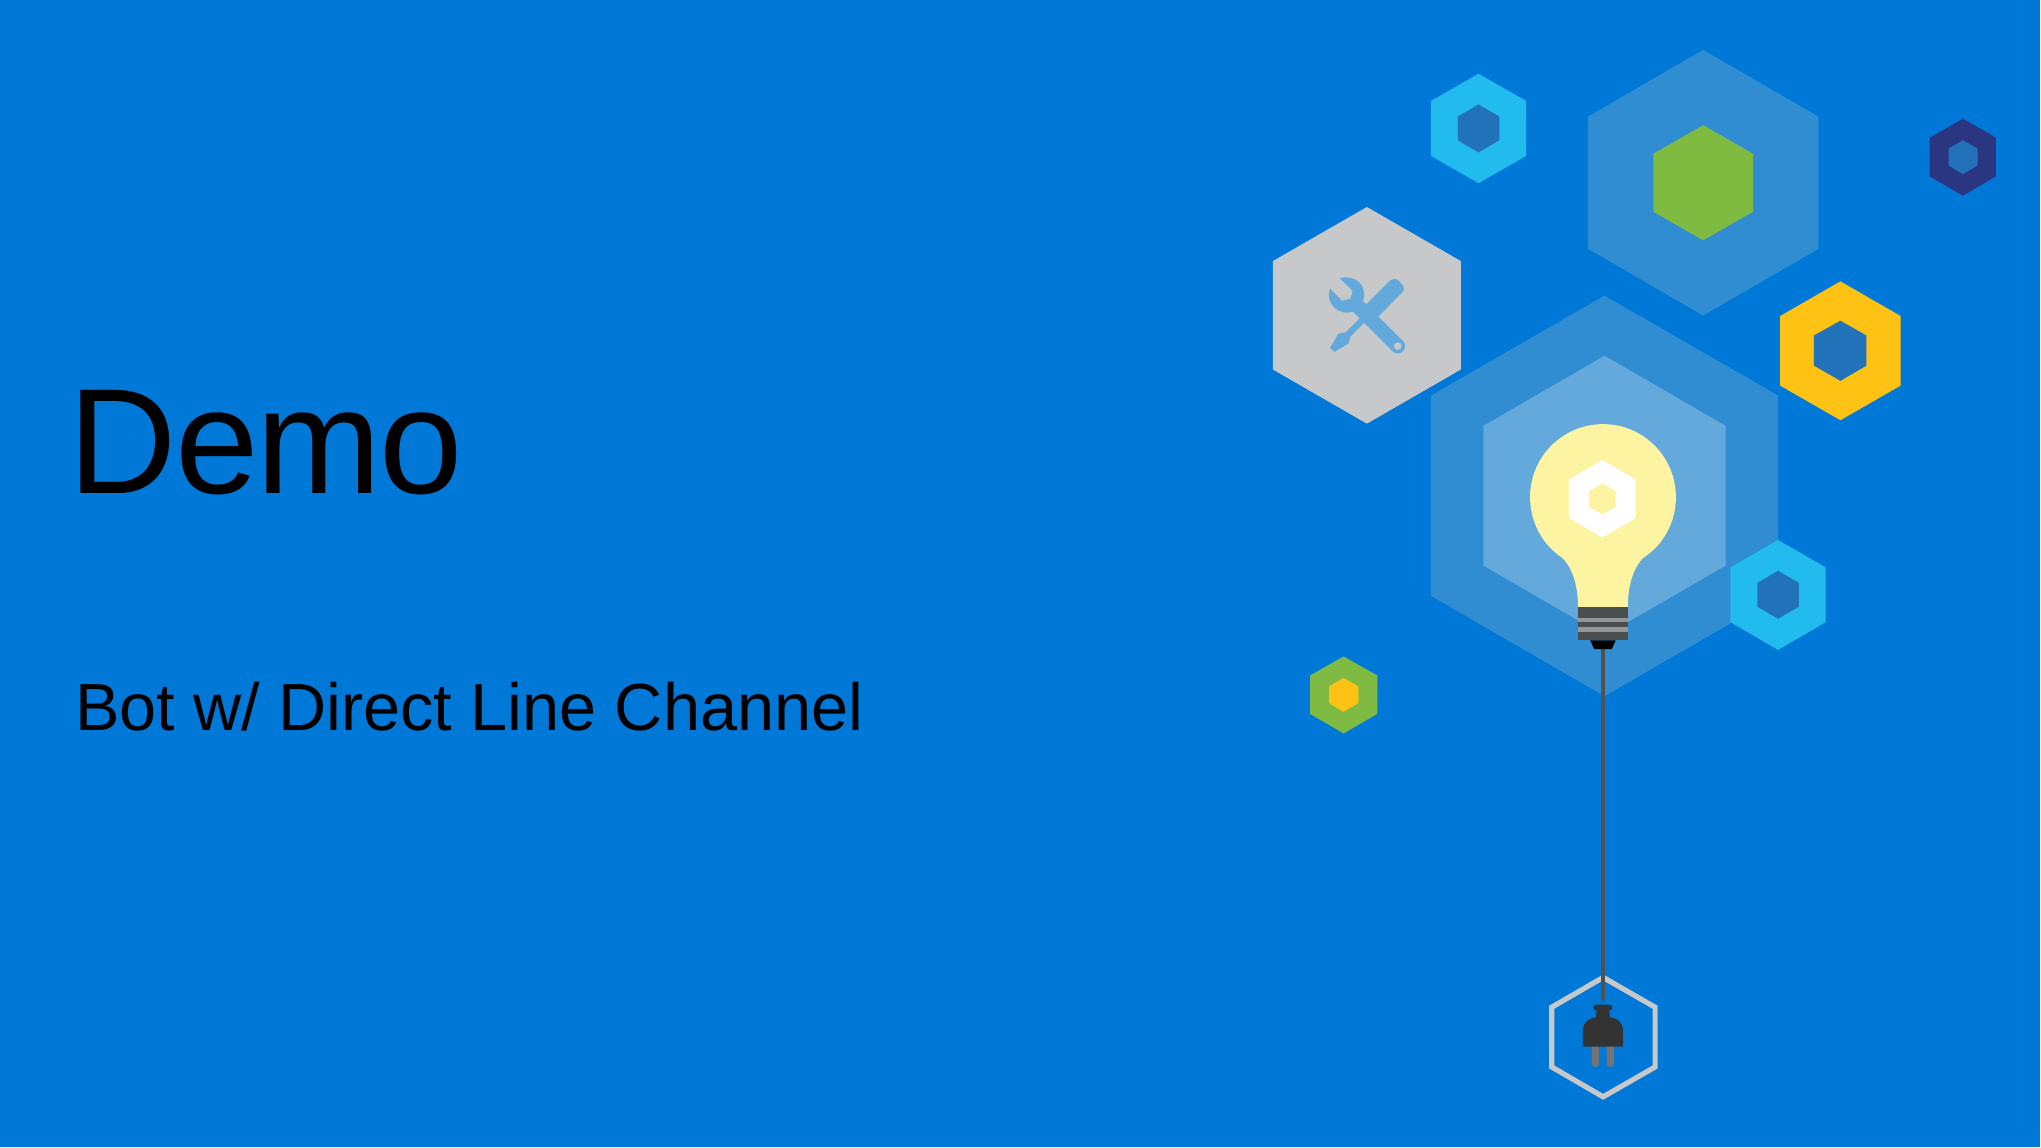

# Demo
Bot w/ Direct Line Channel